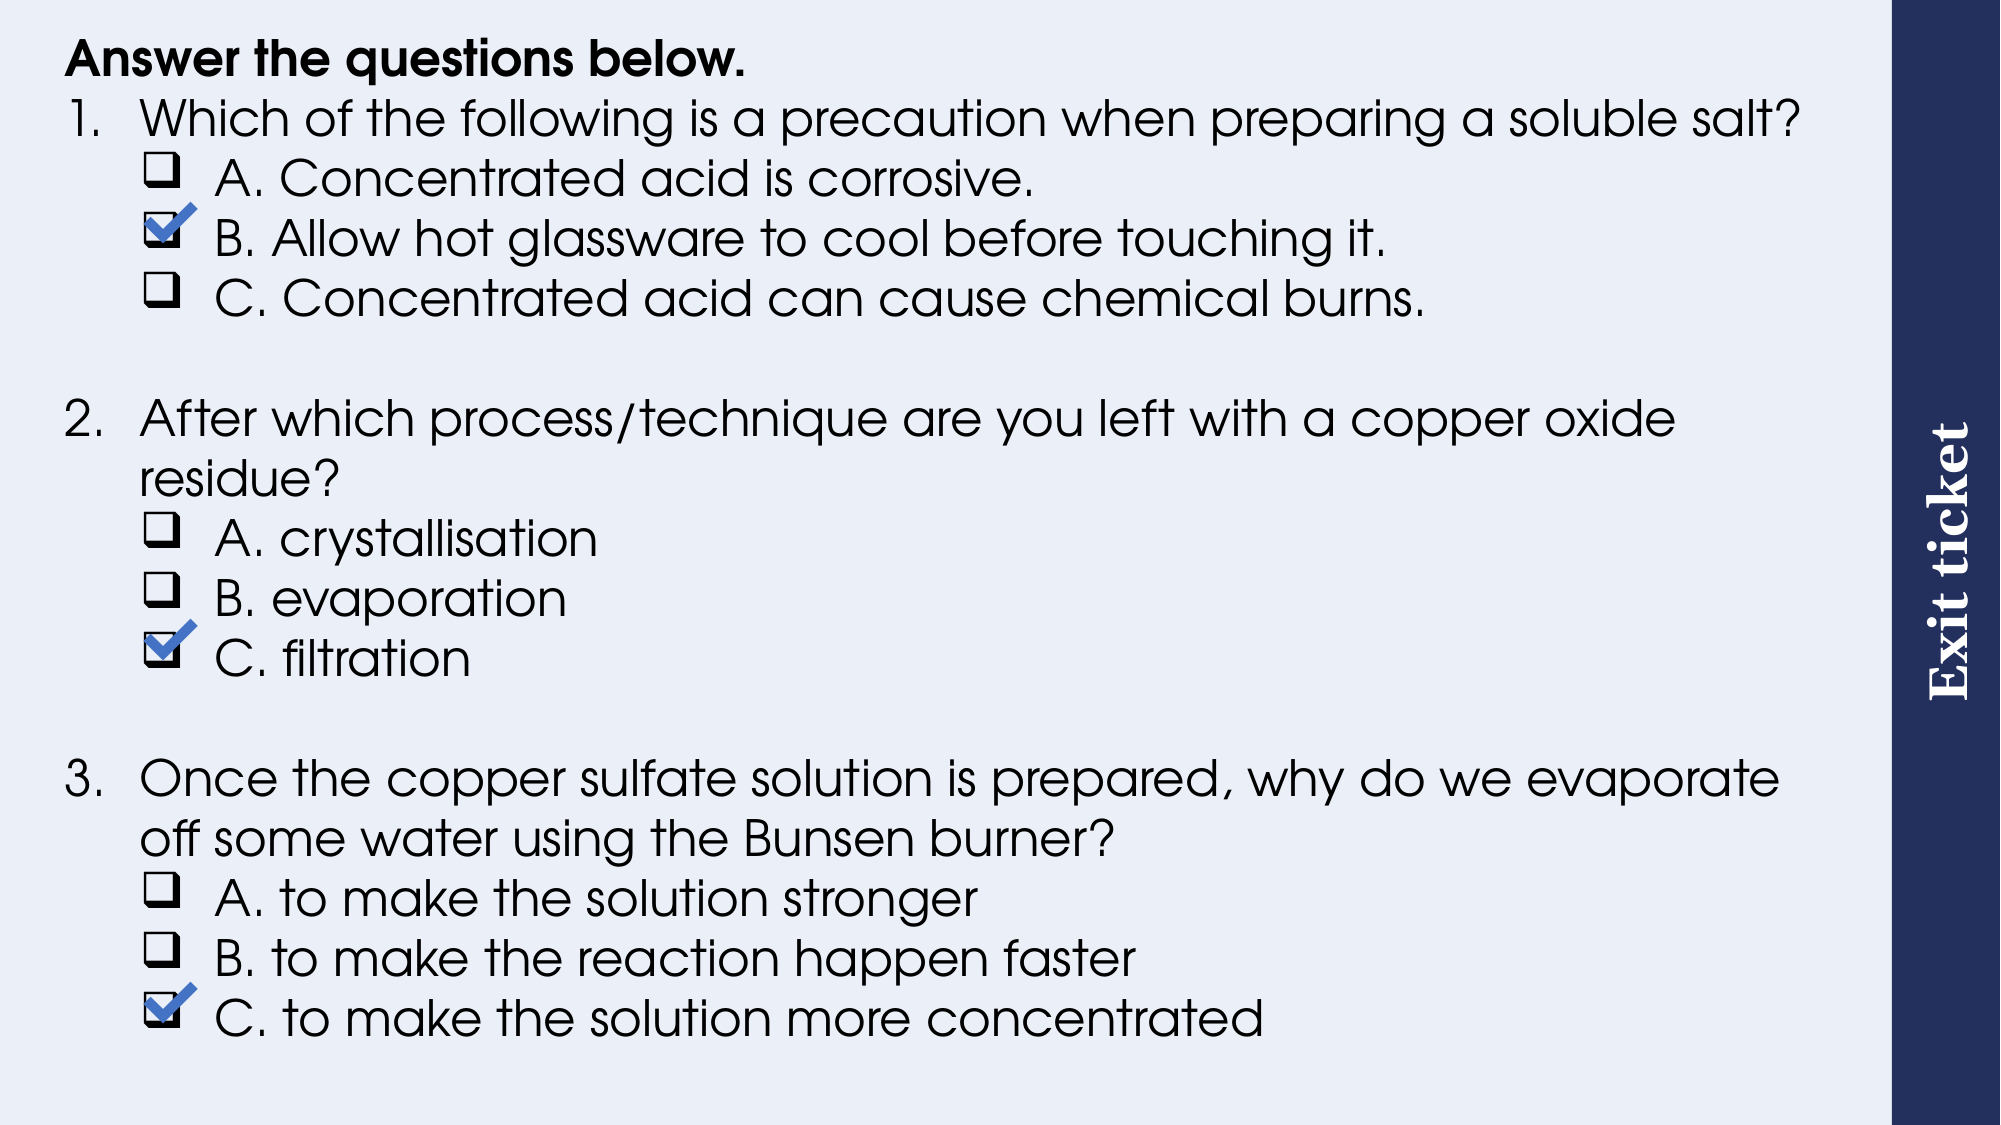

Answer the questions below.
Which of the following is a precaution when preparing a soluble salt?
A. Concentrated acid is corrosive.
B. Allow hot glassware to cool before touching it.
C. Concentrated acid can cause chemical burns.

After which process/technique are you left with a copper oxide residue?
A. crystallisation
B. evaporation
C. filtration

Once the copper sulfate solution is prepared, why do we evaporate off some water using the Bunsen burner?
A. to make the solution stronger
B. to make the reaction happen faster
C. to make the solution more concentrated
✓
✓
✓